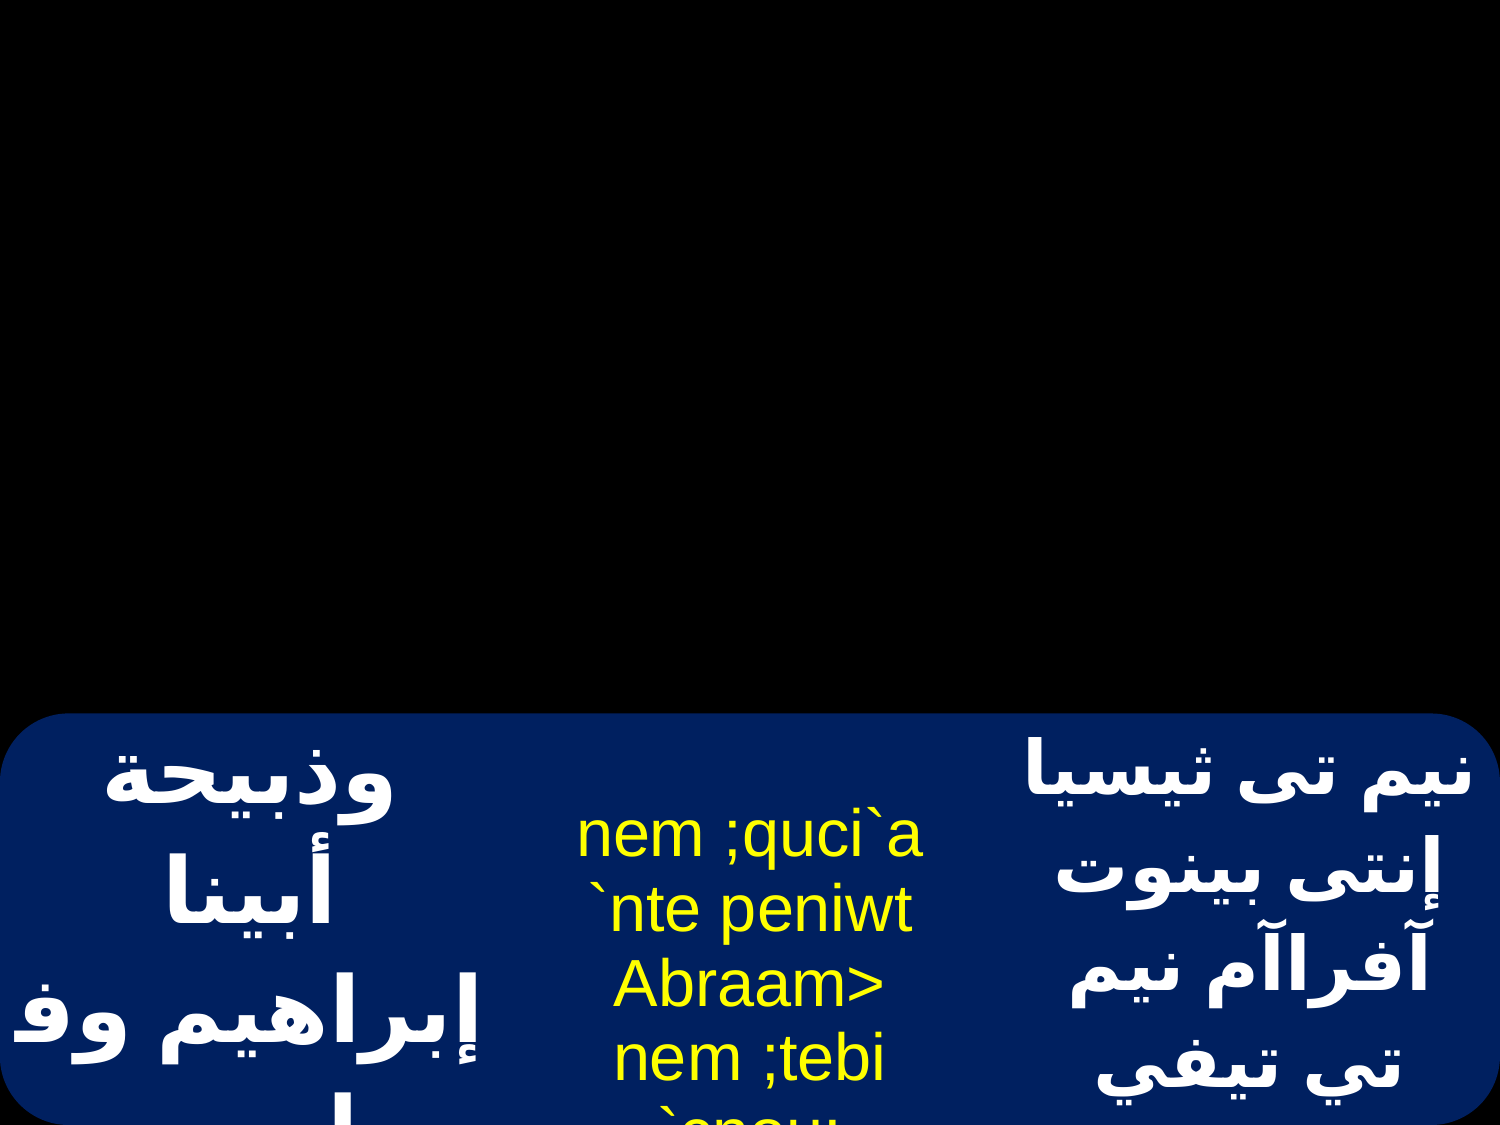

| وذبيحة أبينا إبراهيم وفلسي الأرملة | nem ;quci`a `nte peniwt Abraam> nem ;tebi `cnou; `nte ;xhra | نيم تى ثيسيا إنتى بينوت آفراآم نيم تي تيفي إسنوتي إنتيتي شيرا |
| --- | --- | --- |